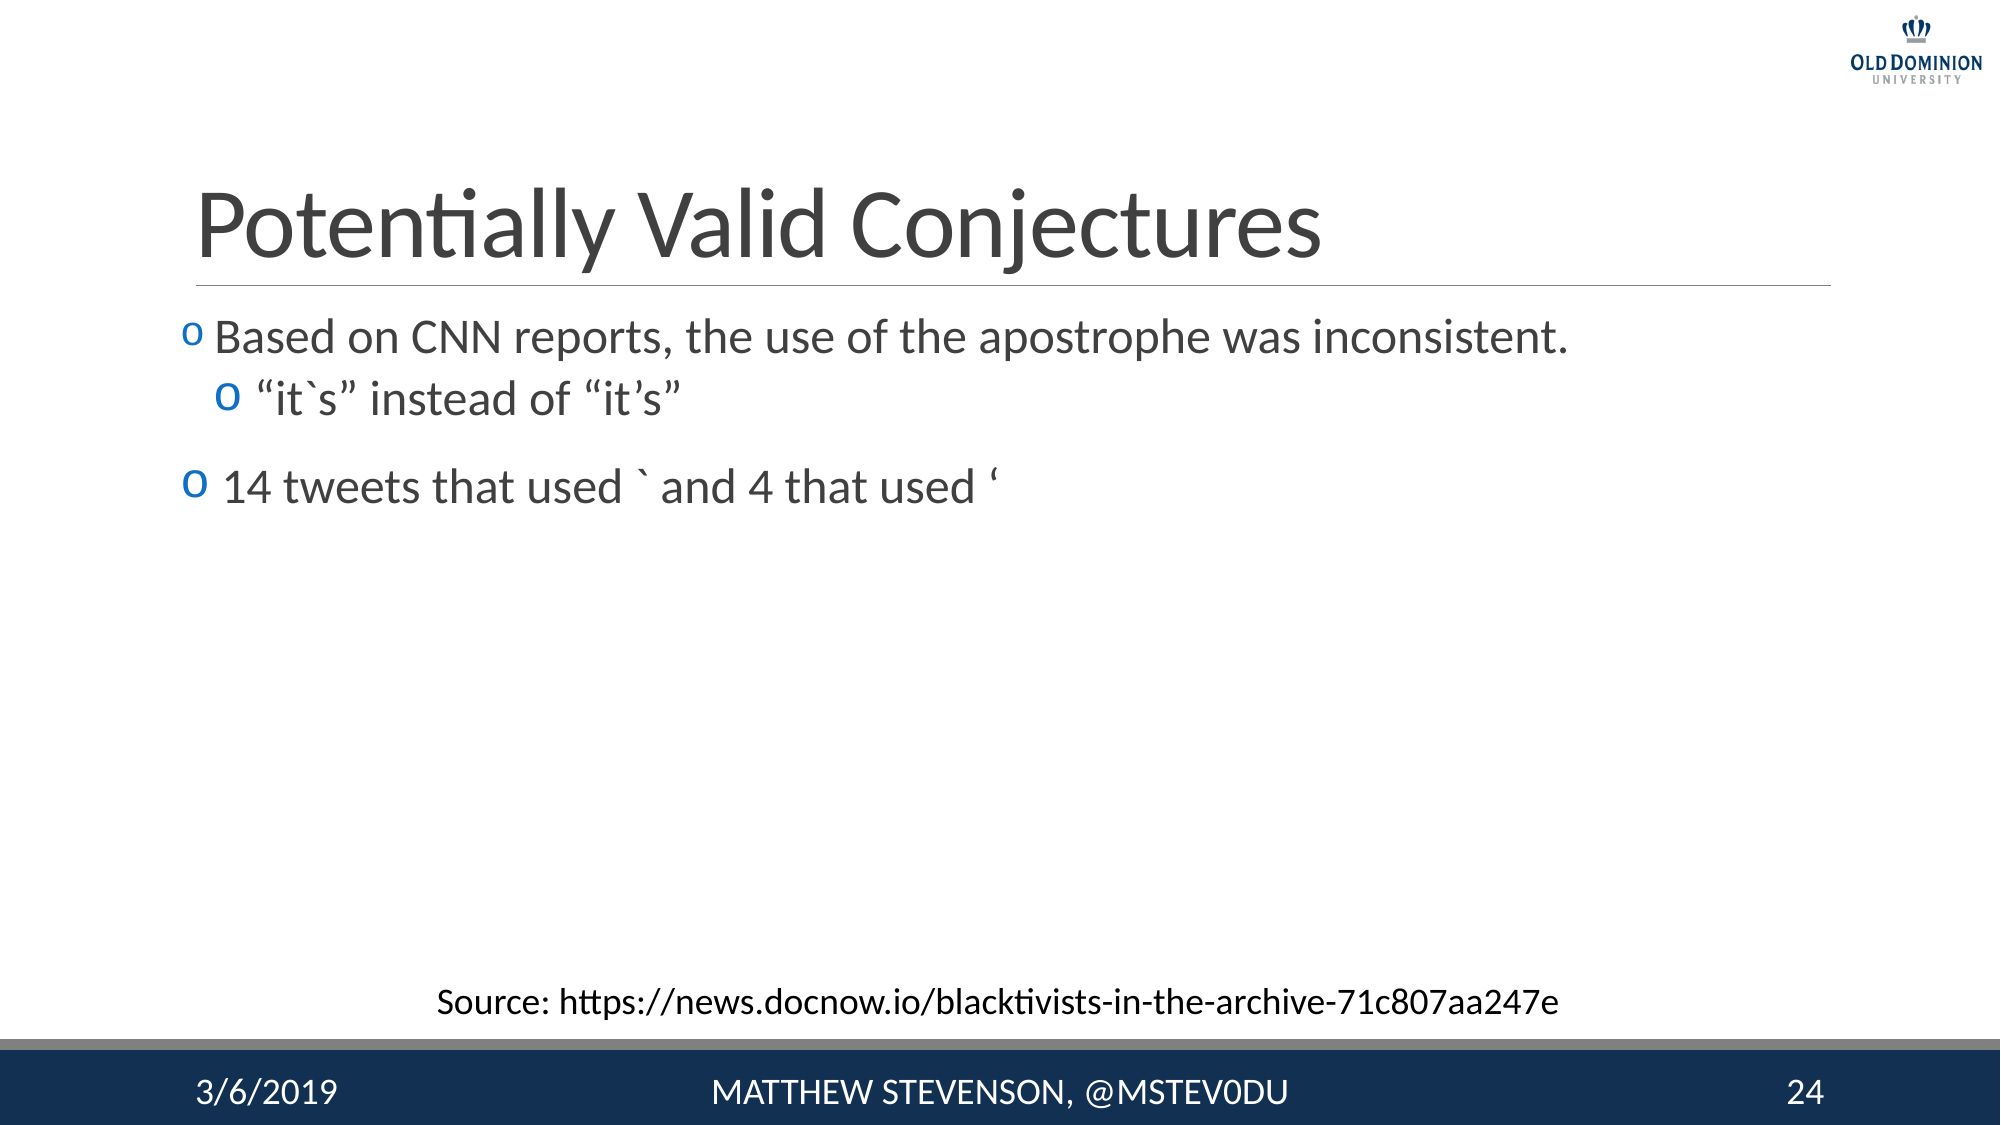

# Potentially Valid Conjectures
 Based on CNN reports, the use of the apostrophe was inconsistent.
 “it`s” instead of “it’s”
 14 tweets that used ` and 4 that used ‘
Source: https://news.docnow.io/blacktivists-in-the-archive-71c807aa247e
3/6/2019
Matthew Stevenson, @mstev0du
24